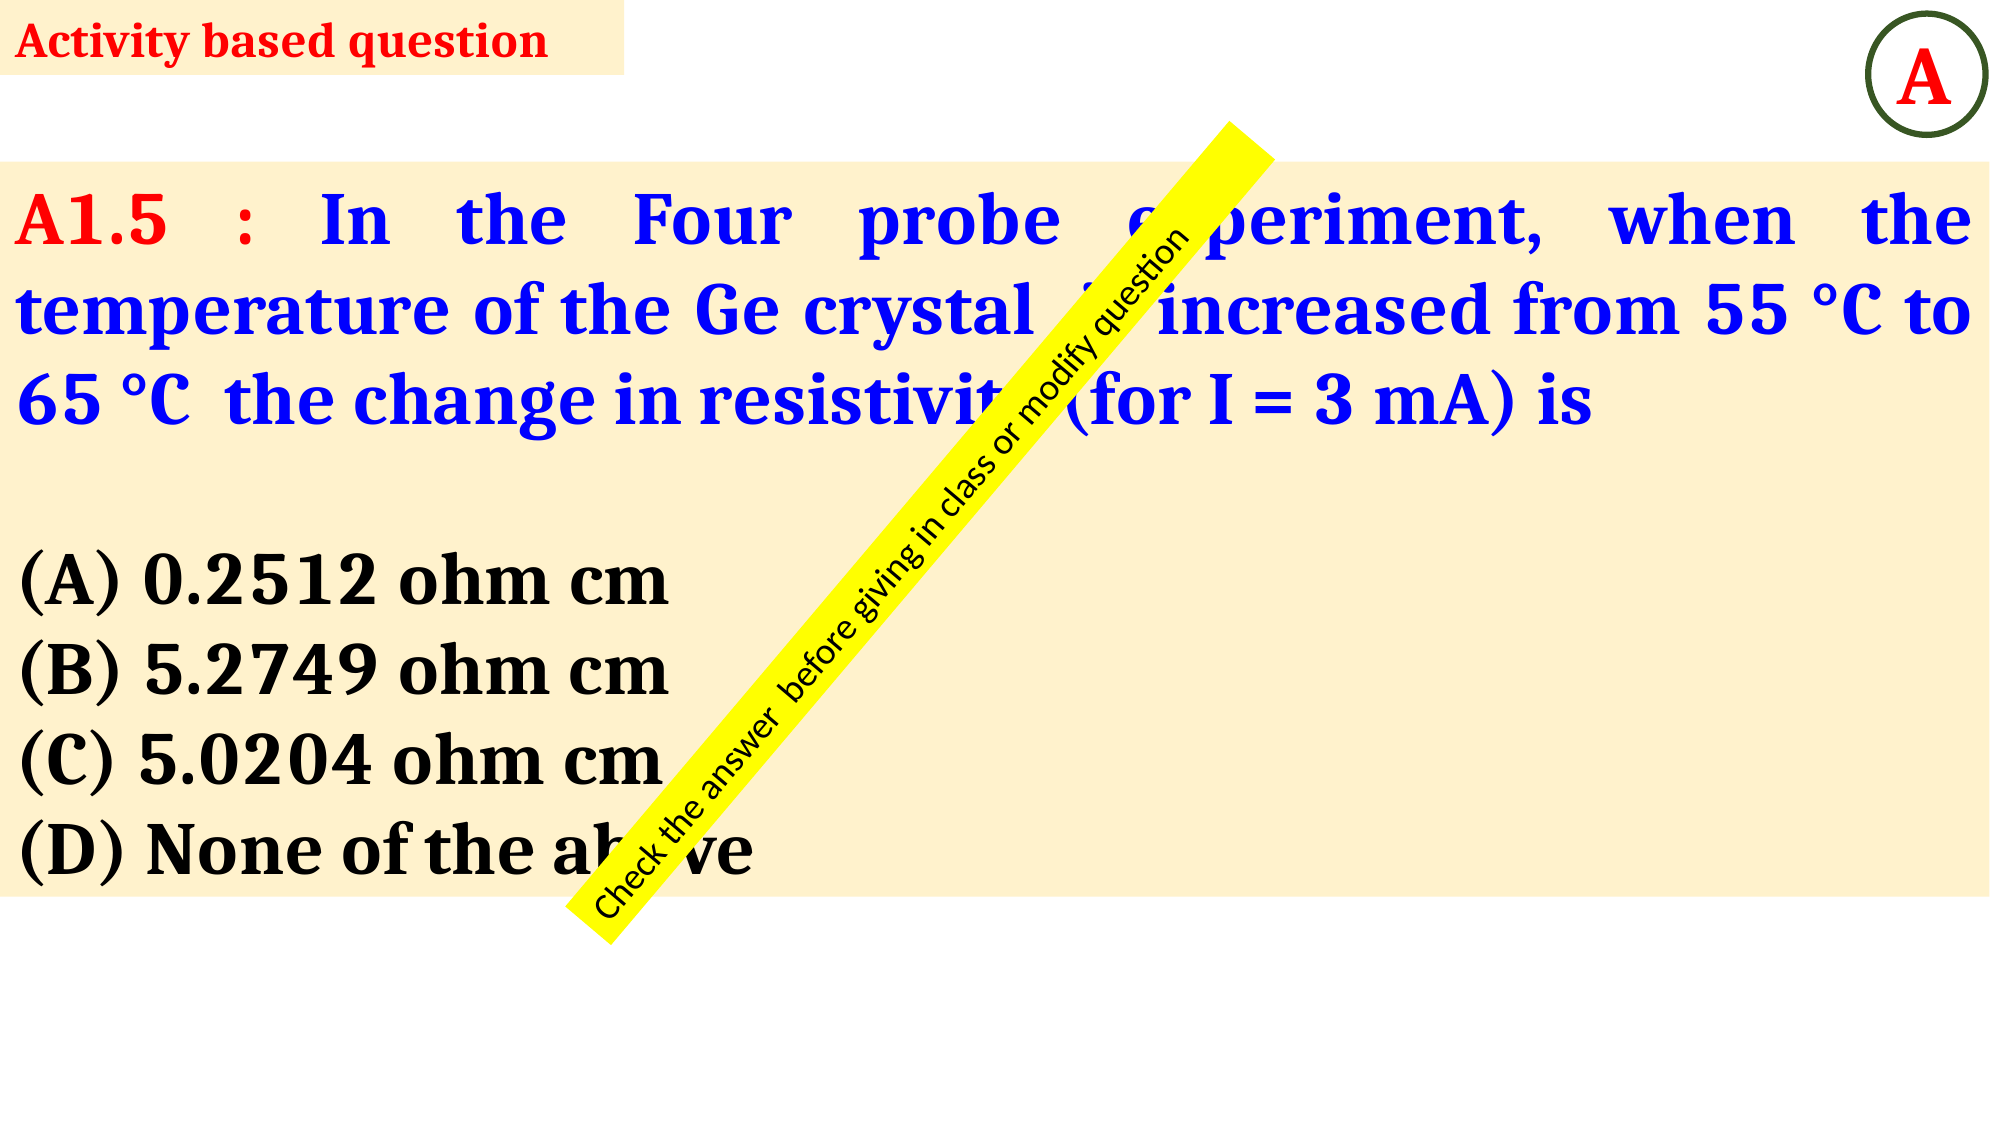

Activity based question

A
A1.5 : In the Four probe experiment, when the temperature of the Ge crystal  is increased from 55 °C to 65 °C  the change in resistivity (for I = 3 mA) is

(A) 0.2512 ohm cm
(B) 5.2749 ohm cm
(C) 5.0204 ohm cm
(D) None of the above
Check the answer  before giving in class or modify question